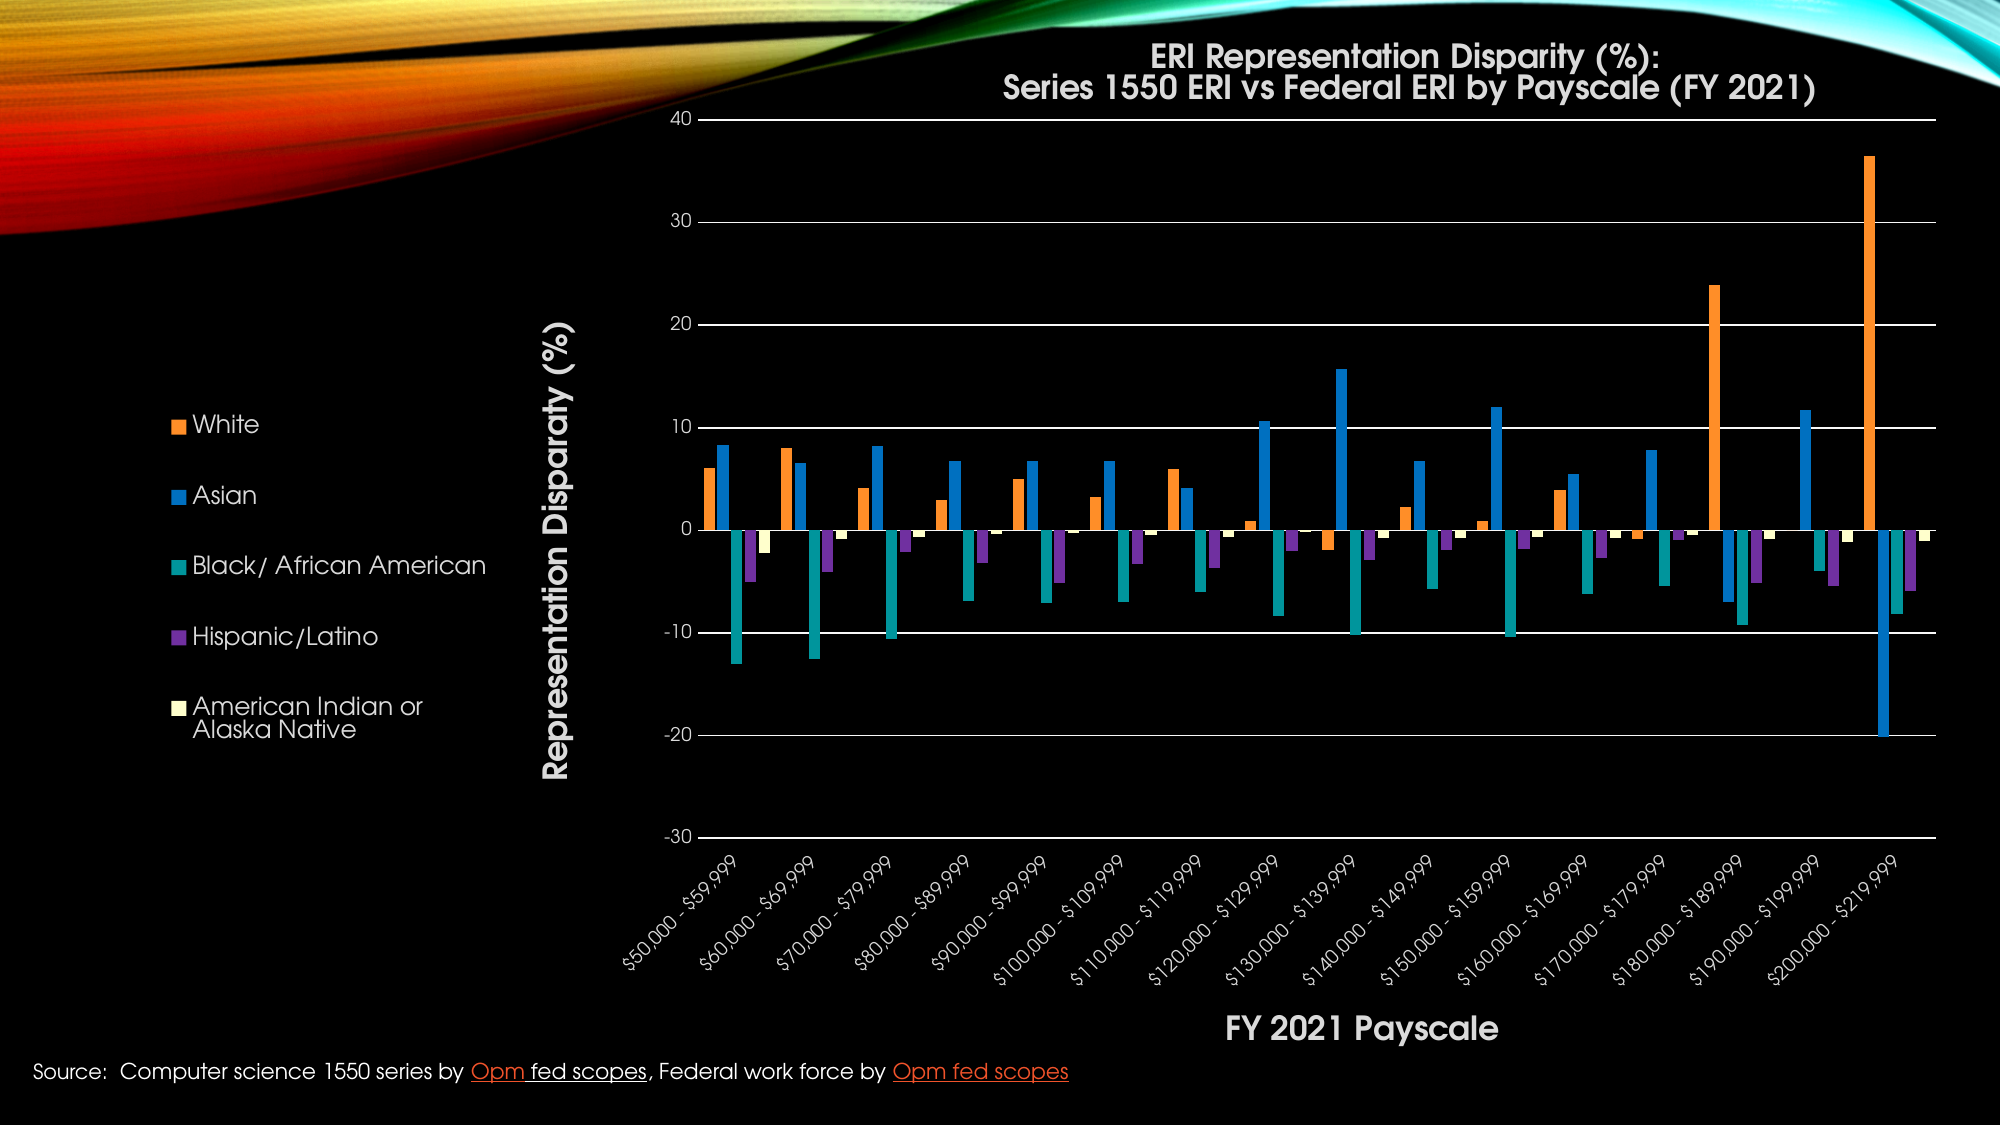

### Chart: ERI Representation Disparity (%):
Series 1550 ERI vs Federal ERI by Payscale (FY 2021)

| Category | White | Asian | Black/ African American | Hispanic/Latino | American Indian or Alaska Native |
|---|---|---|---|---|---|
| $50,000 - $59,999 | 6.100000000000001 | 8.3 | -13.000000000000002 | -5.0 | -2.2 |
| $60,000 - $69,999 | 7.999999999999993 | 6.6 | -12.5 | -4.1000000000000005 | -0.8 |
| $70,000 - $79,999 | 4.100000000000001 | 8.200000000000001 | -10.600000000000001 | -2.1000000000000005 | -0.6000000000000001 |
| $80,000 - $89,999 | 3.000000000000007 | 6.800000000000001 | -6.9 | -3.1999999999999993 | -0.40000000000000013 |
| $90,000 - $99,999 | 5.0 | 6.800000000000001 | -7.1 | -5.1 | -0.30000000000000004 |
| $100,000 - $109,999 | 3.1999999999999957 | 6.799999999999999 | -7.0 | -3.299999999999999 | -0.5 |
| $110,000 - $119,999 | 6.0 | 4.1 | -6.0 | -3.7 | -0.6000000000000001 |
| $120,000 - $129,999 | 0.8999999999999915 | 10.700000000000001 | -8.399999999999999 | -2.0 | -0.20000000000000007 |
| $130,000 - $139,999 | -1.9000000000000057 | 15.700000000000001 | -10.200000000000001 | -2.9 | -0.7 |
| $140,000 - $149,999 | 2.299999999999997 | 6.800000000000001 | -5.699999999999999 | -1.9000000000000004 | -0.7 |
| $150,000 - $159,999 | 0.9000000000000057 | 12.000000000000002 | -10.399999999999999 | -1.7999999999999998 | -0.6 |
| $160,000 - $169,999 | 3.9000000000000057 | 5.5 | -6.200000000000001 | -2.6999999999999997 | -0.7 |
| $170,000 - $179,999 | -0.7999999999999972 | 7.800000000000001 | -5.4 | -0.8999999999999999 | -0.5 |
| $180,000 - $189,999 | 23.900000000000006 | -7.0 | -9.2 | -5.1 | -0.8 |
| $190,000 - $199,999 | 0.0 | 11.7 | -3.999999999999999 | -5.4 | -1.1 |
| $200,000 - $219,999 | 36.5 | -20.1 | -8.2 | -5.9 | -1.0 |
Source:  Computer science 1550 series by Opm fed scopes, Federal work force by Opm fed scopes